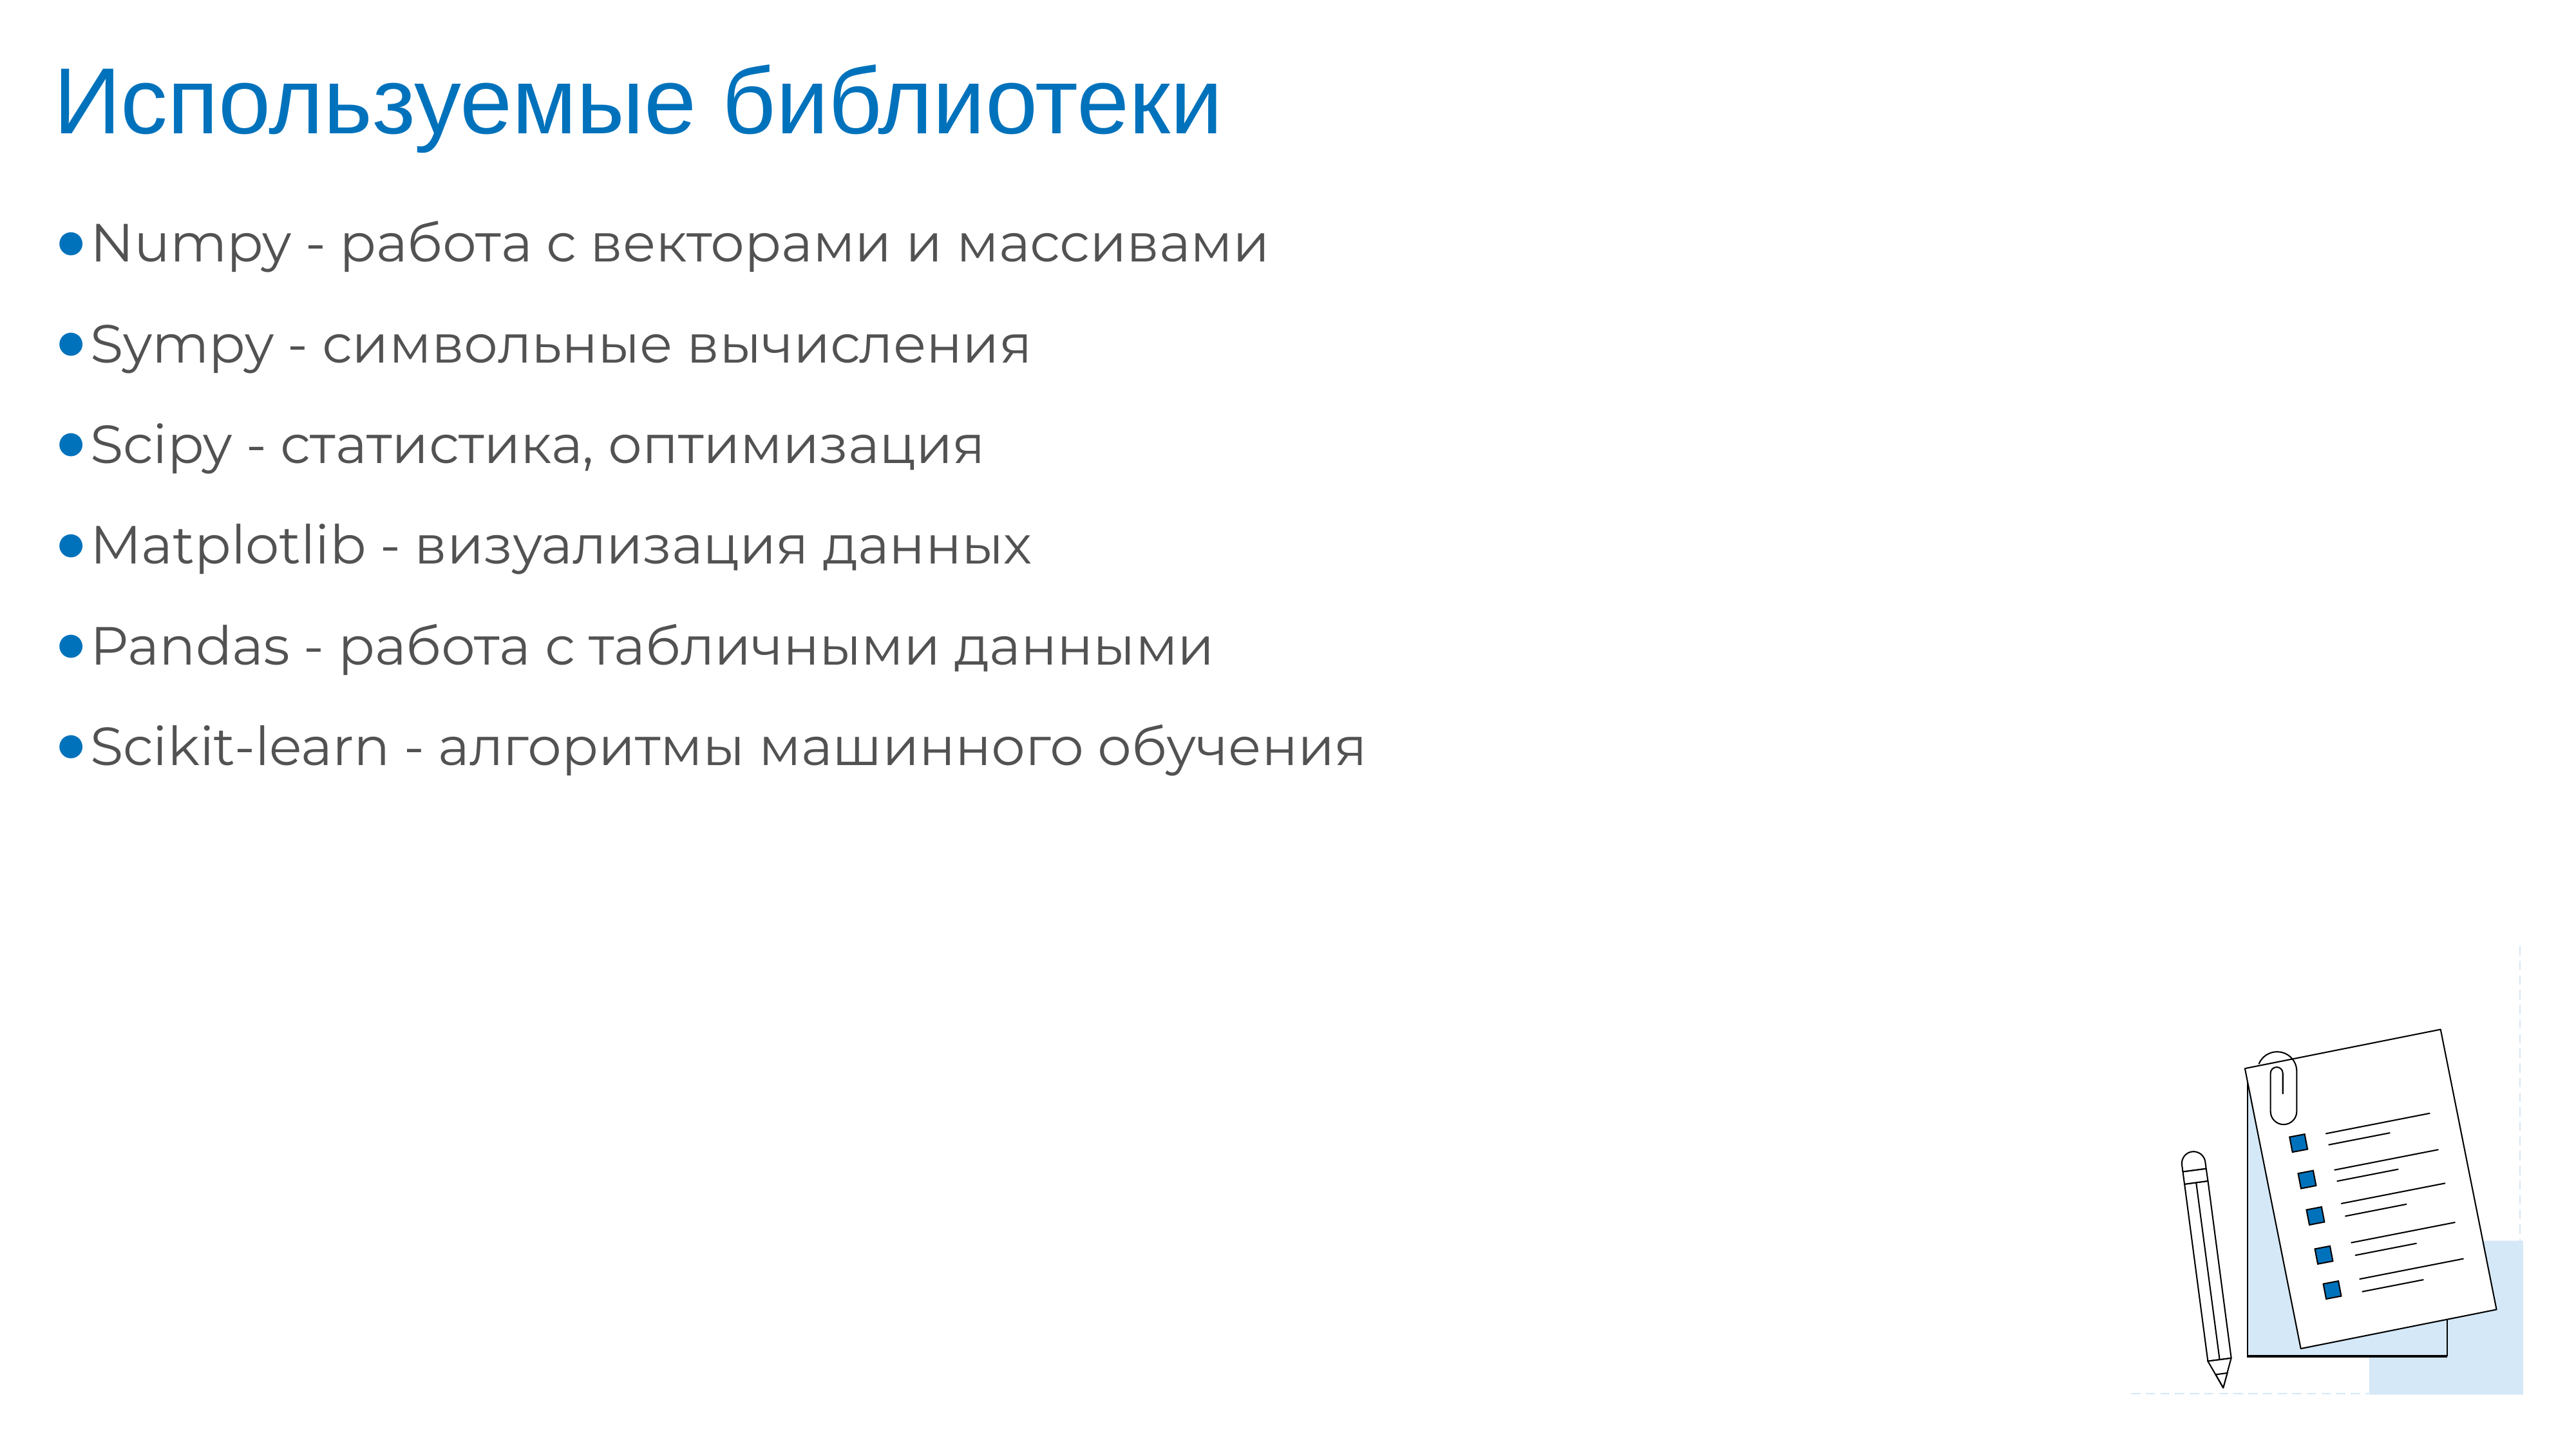

Используемые библиотеки
Numpy - работа с векторами и массивами
Sympy - символьные вычисления
Scipy - статистика, оптимизация
Matplotlib - визуализация данных
Pandas - работа с табличными данными
Scikit-learn - алгоритмы машинного обучения